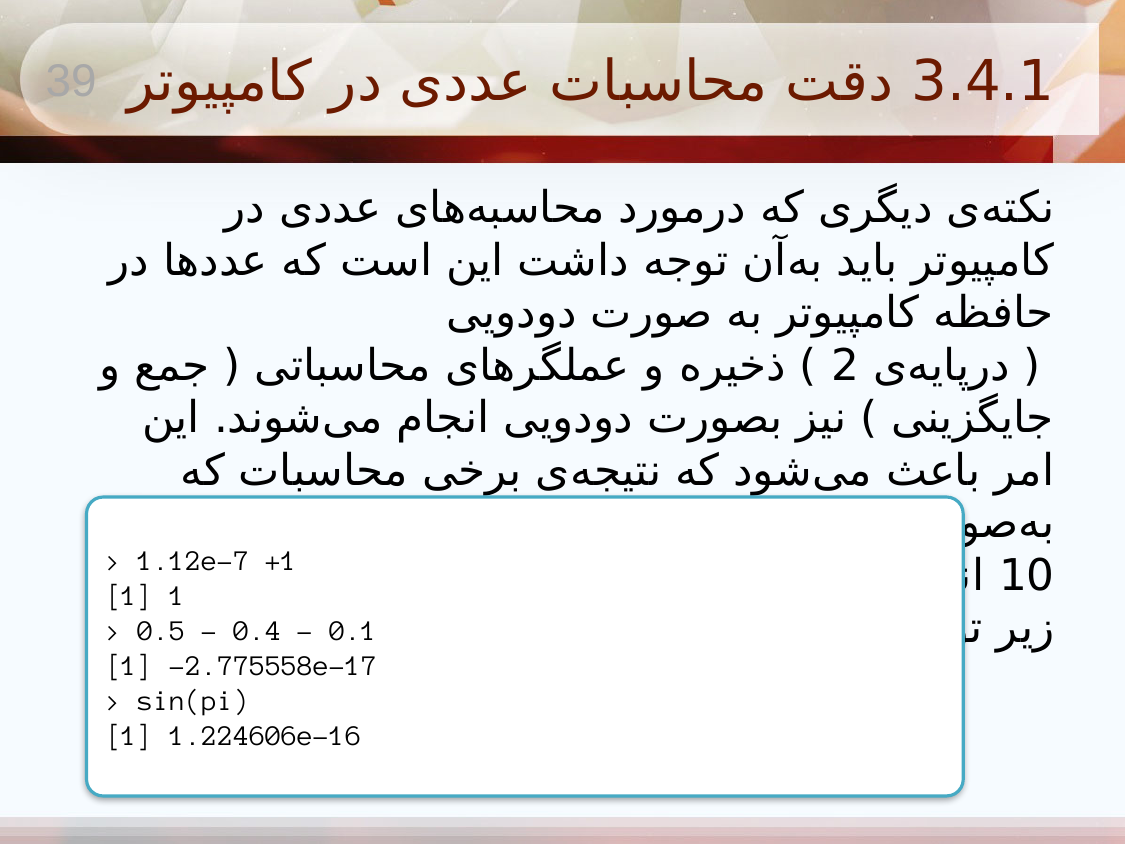

# 3.4.1 دقت محاسبات عددی در کامپیوتر
39
نکته‌ی دیگری که درمورد محاسبه‌های عددی در کامپیوتر باید به‌آن توجه داشت این است که عددها در حافظه کامپیوتر به صورت دودویی
 ( درپایه‌ی 2 ) ذخیره و عملگرهای محاسباتی ( جمع و جایگزینی ) نیز بصورت دودویی انجام می‌شوند. این امر باعث می‌شود که نتیجه‌ی برخی محاسبات که به‌صورت دودویی انجام می‌شوند، با آن‌چه ما در پایه‌ی 10 انتظار داریم اندکی اختلاف داشته باشند. به مثال‌ زیر توجه نمایید:
> 1.12e-7 +1
[1] 1
> 0.5 - 0.4 - 0.1
[1] -2.775558e-17
> sin(pi)
[1] 1.224606e-16